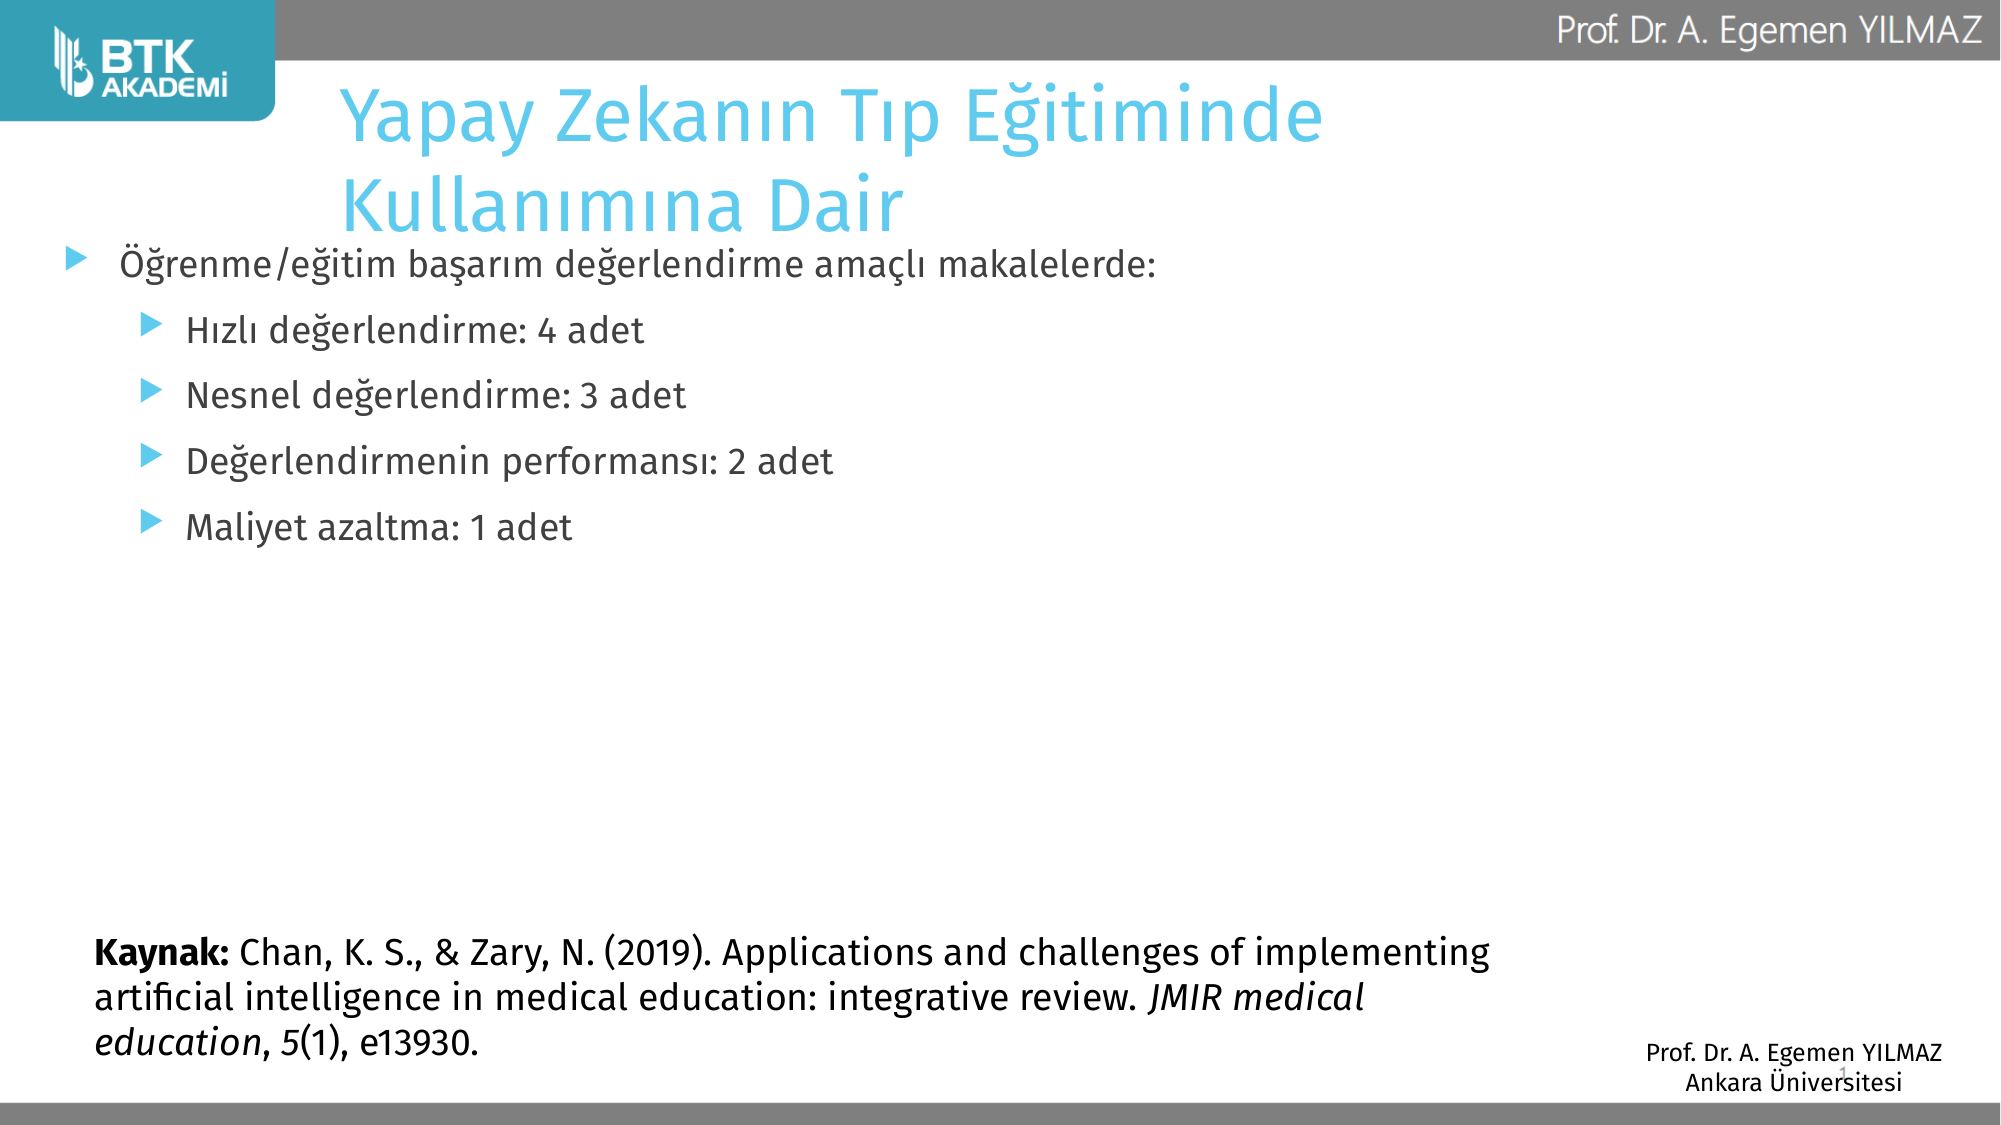

# Yapay Zekanın Tıp Eğitiminde Kullanımına Dair
Öğrenme/eğitim başarım değerlendirme amaçlı makalelerde:
Hızlı değerlendirme: 4 adet
Nesnel değerlendirme: 3 adet
Değerlendirmenin performansı: 2 adet
Maliyet azaltma: 1 adet

Kaynak: Chan, K. S., & Zary, N. (2019). Applications and challenges of implementing artificial intelligence in medical education: integrative review. JMIR medical education, 5(1), e13930.
Prof. Dr. A. Egemen YILMAZ
Ankara Üniversitesi